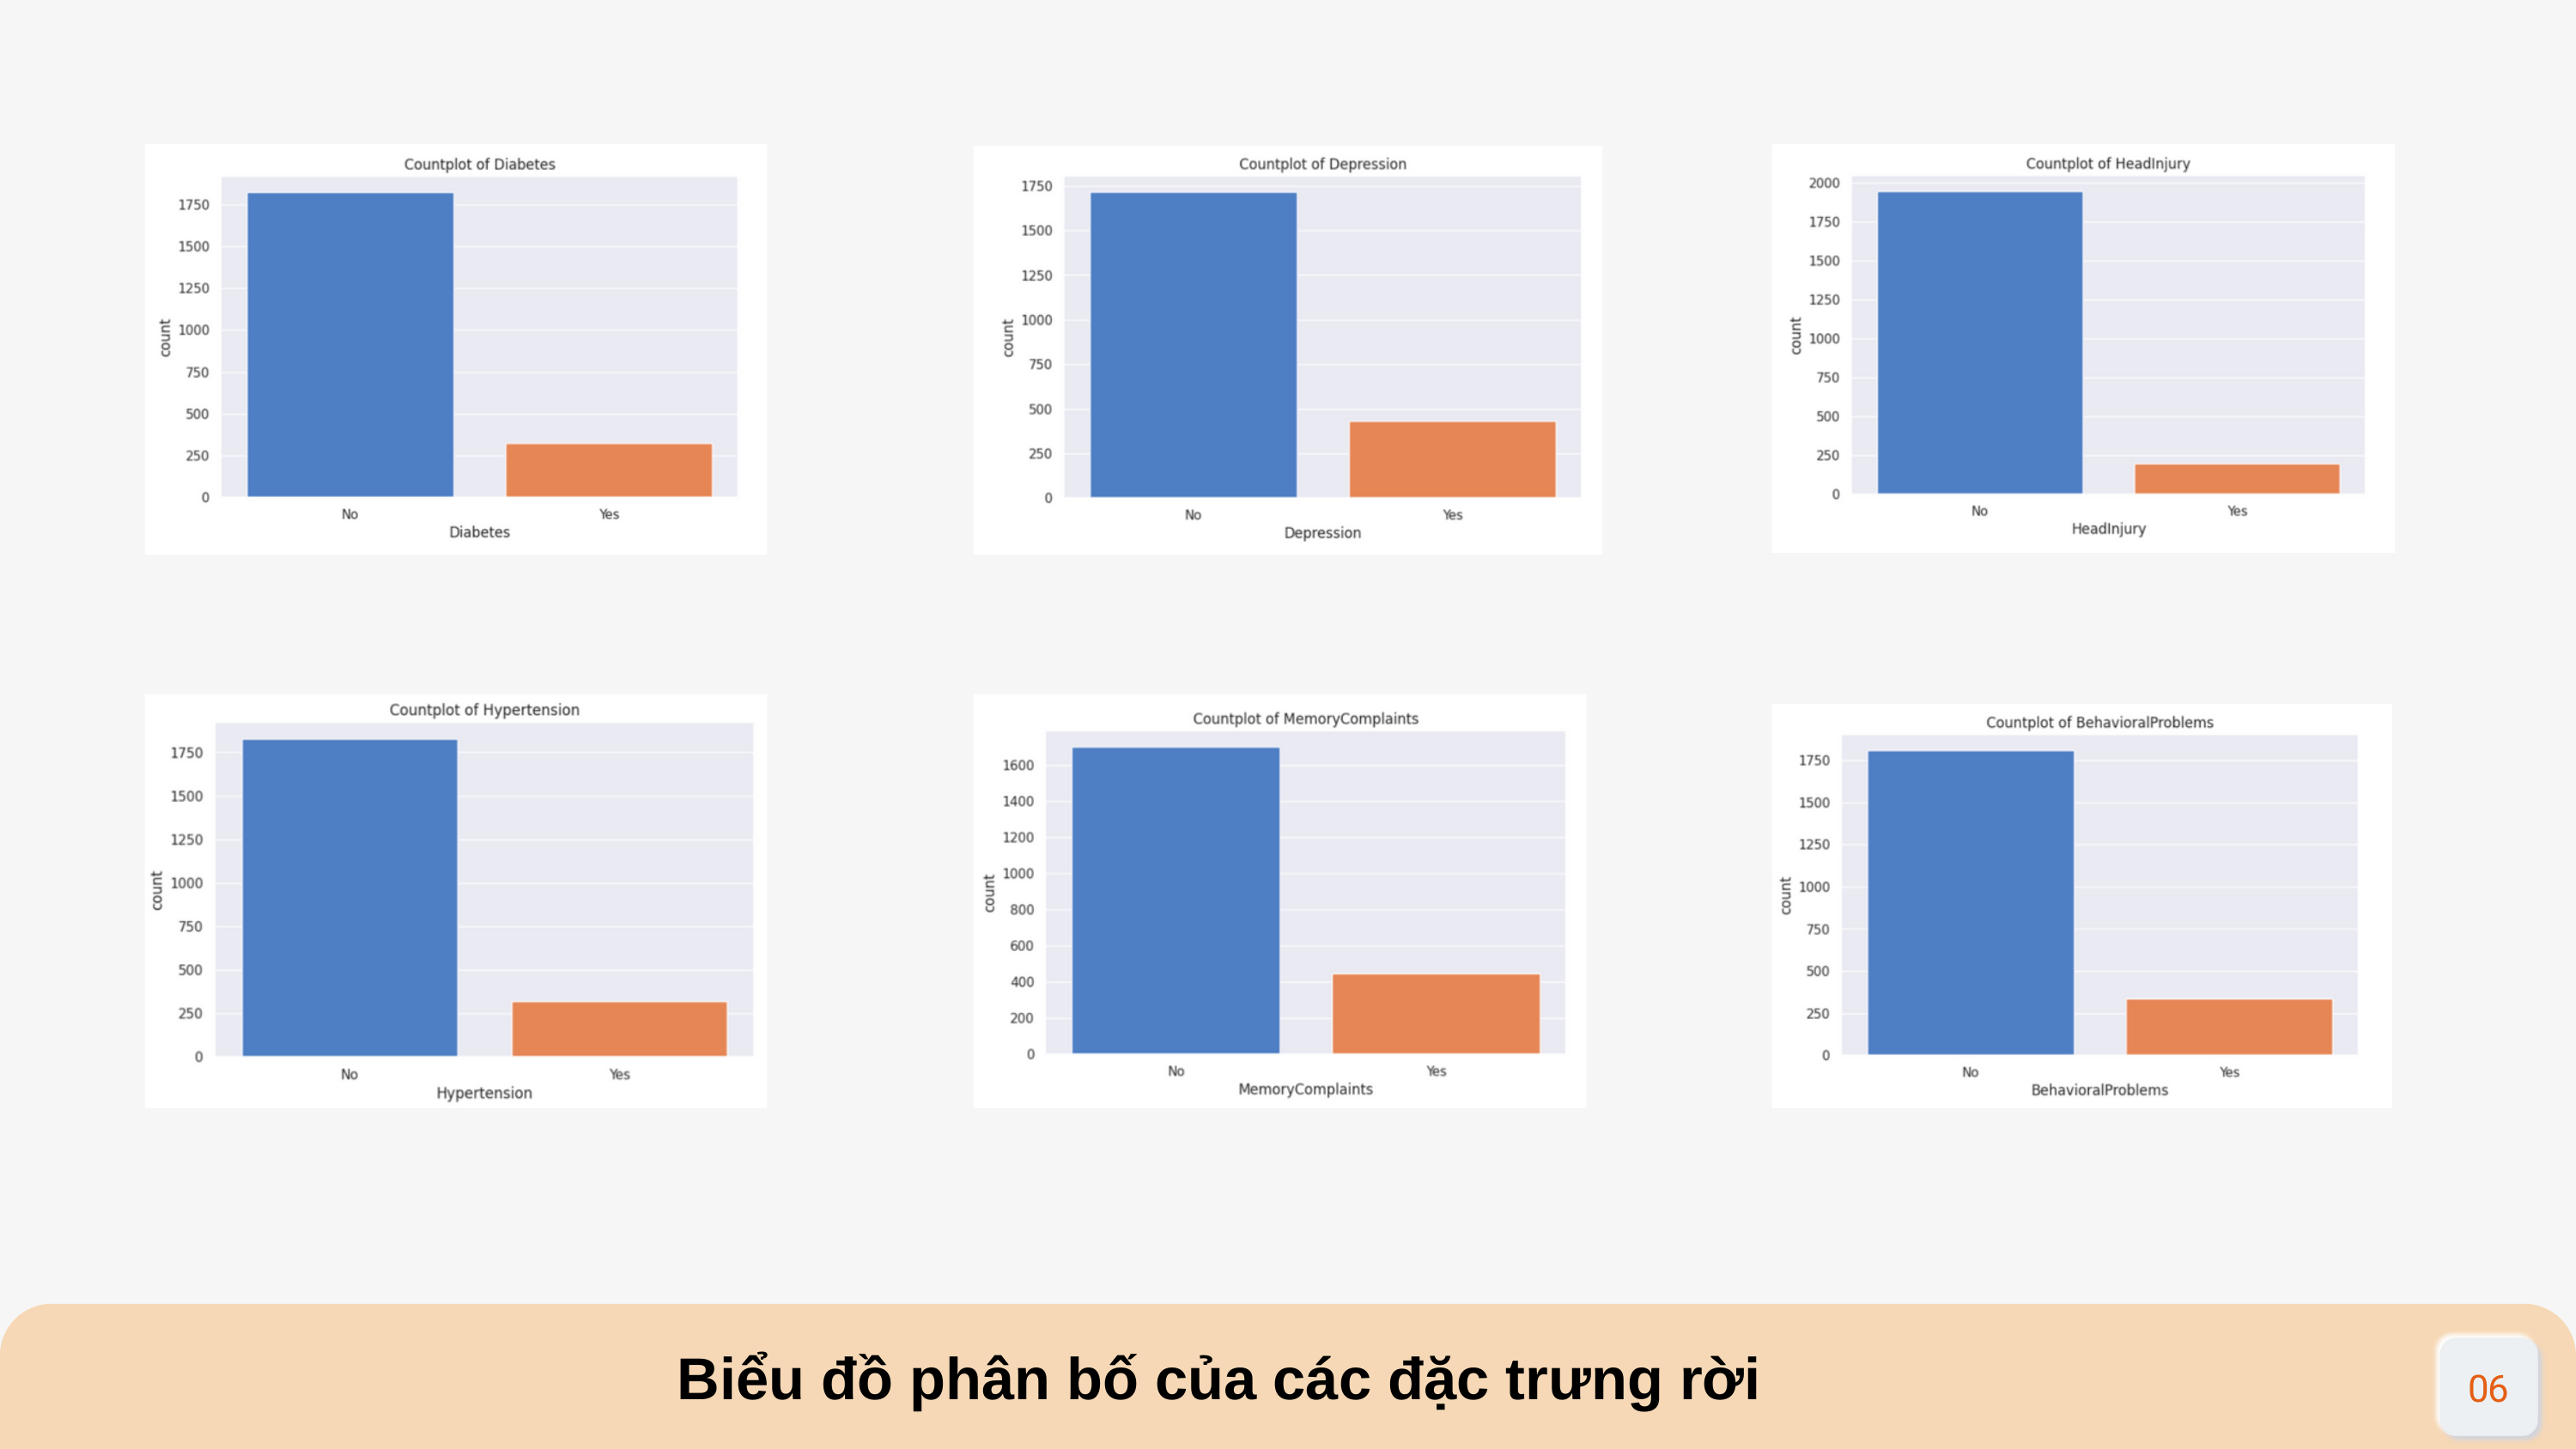

Biểu đồ phân bố của các đặc trưng rời rạc

06